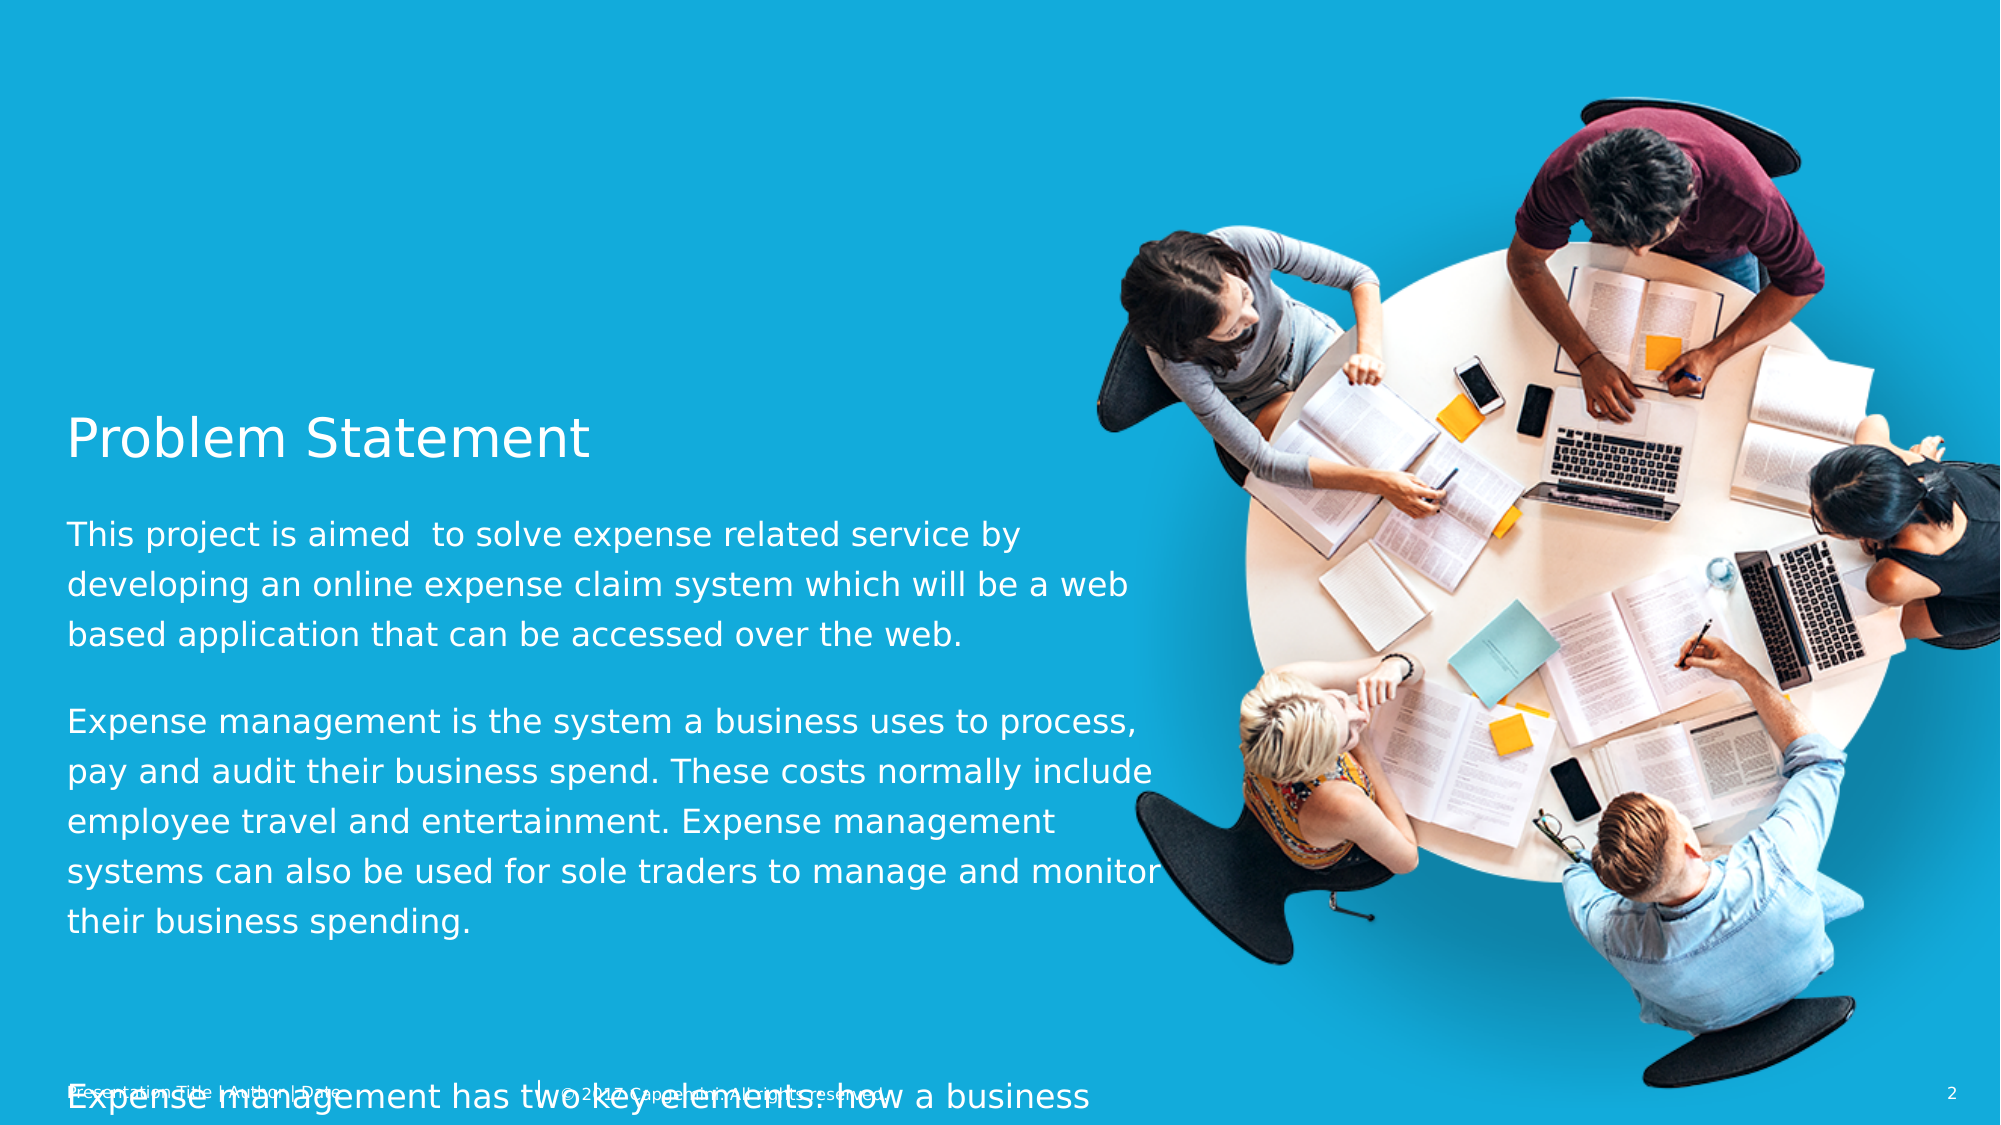

# Problem Statement
This project is aimed  to solve expense related service by  developing an online expense claim system which will be a web based application that can be accessed over the web.
Expense management is the system a business uses to process, pay and audit their business spend. These costs normally include employee travel and entertainment. Expense management systems can also be used for sole traders to manage and monitor their business spending.

Expense management has two key elements: how a business pays for their items and how they track that spend.